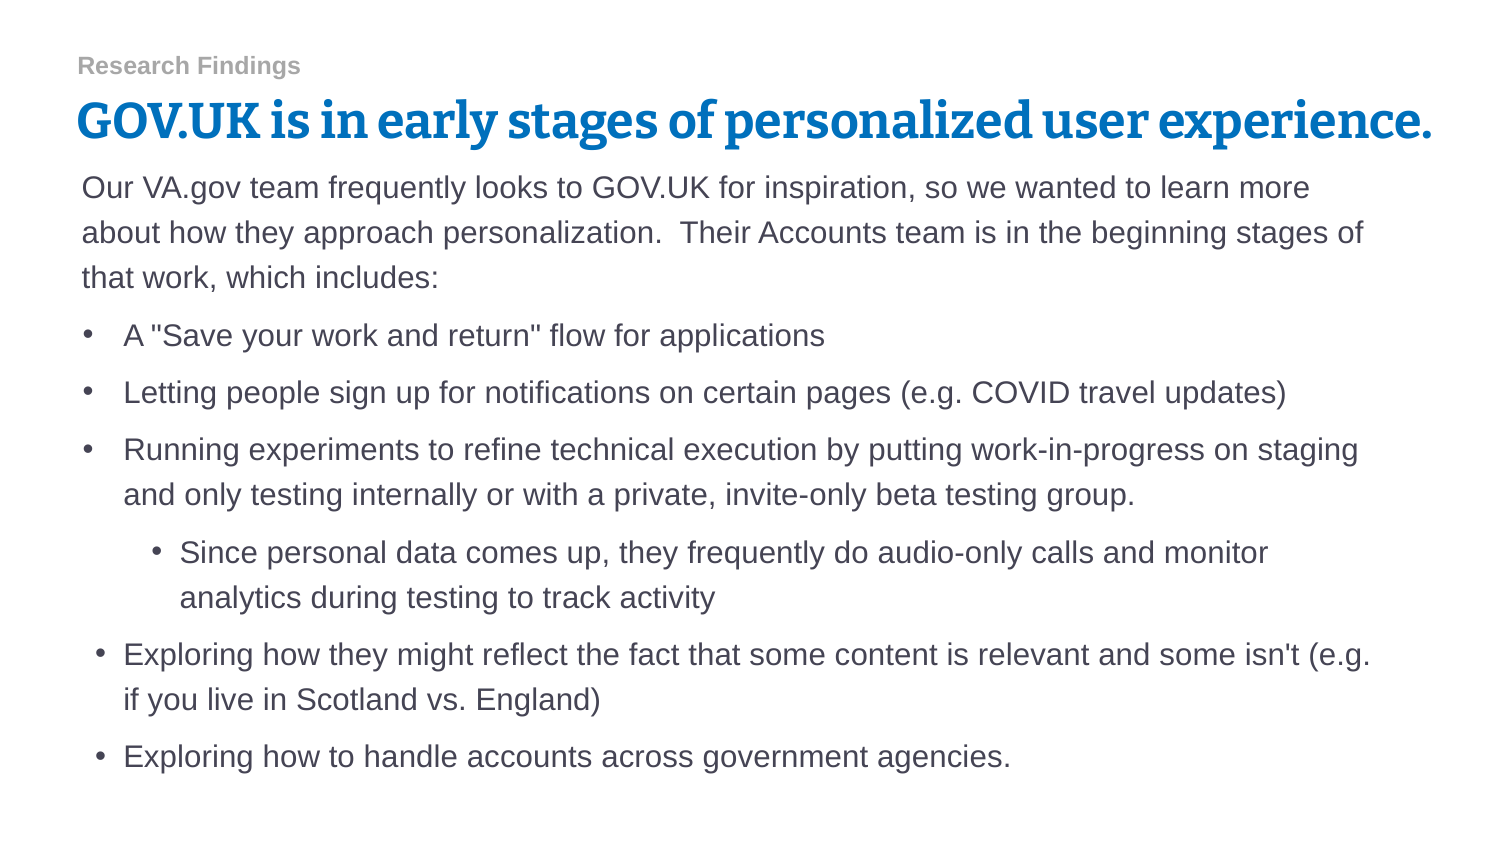

Research Findings
# GOV.UK is in early stages of personalized user experience.
Our VA.gov team frequently looks to GOV.UK for inspiration, so we wanted to learn more about how they approach personalization.  Their Accounts team is in the beginning stages of that work, which includes:
A "Save your work and return" flow for applications
Letting people sign up for notifications on certain pages (e.g. COVID travel updates)
Running experiments to refine technical execution by putting work-in-progress on staging and only testing internally or with a private, invite-only beta testing group.
Since personal data comes up, they frequently do audio-only calls and monitor analytics during testing to track activity
Exploring how they might reflect the fact that some content is relevant and some isn't (e.g. if you live in Scotland vs. England)
Exploring how to handle accounts across government agencies.